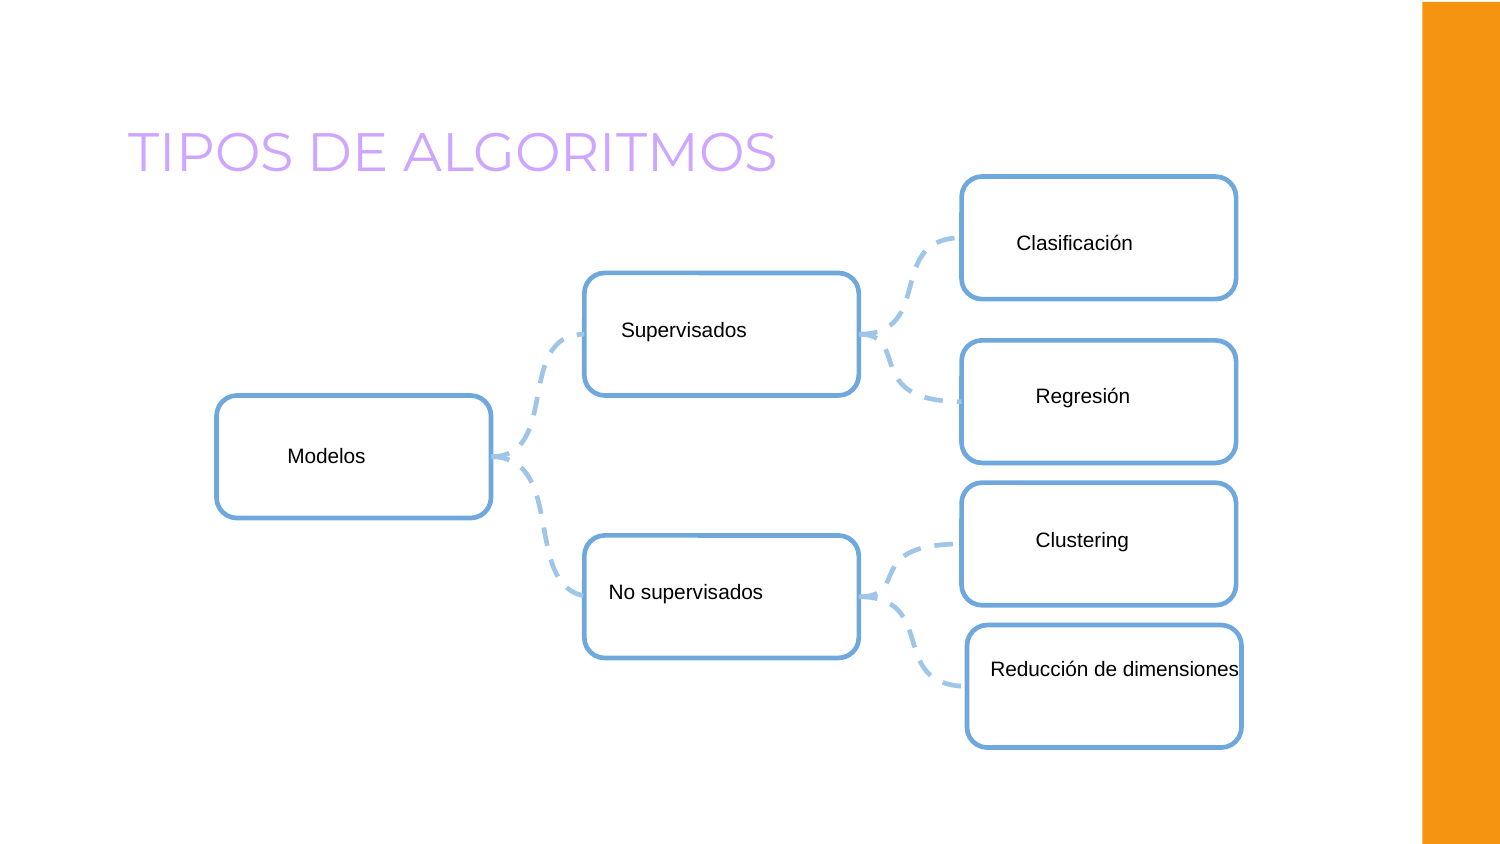

# TIPOS DE ALGORITMOS

Clasificación

Supervisados

Regresión

Modelos

Clustering

No supervisados

Reducción de dimensiones